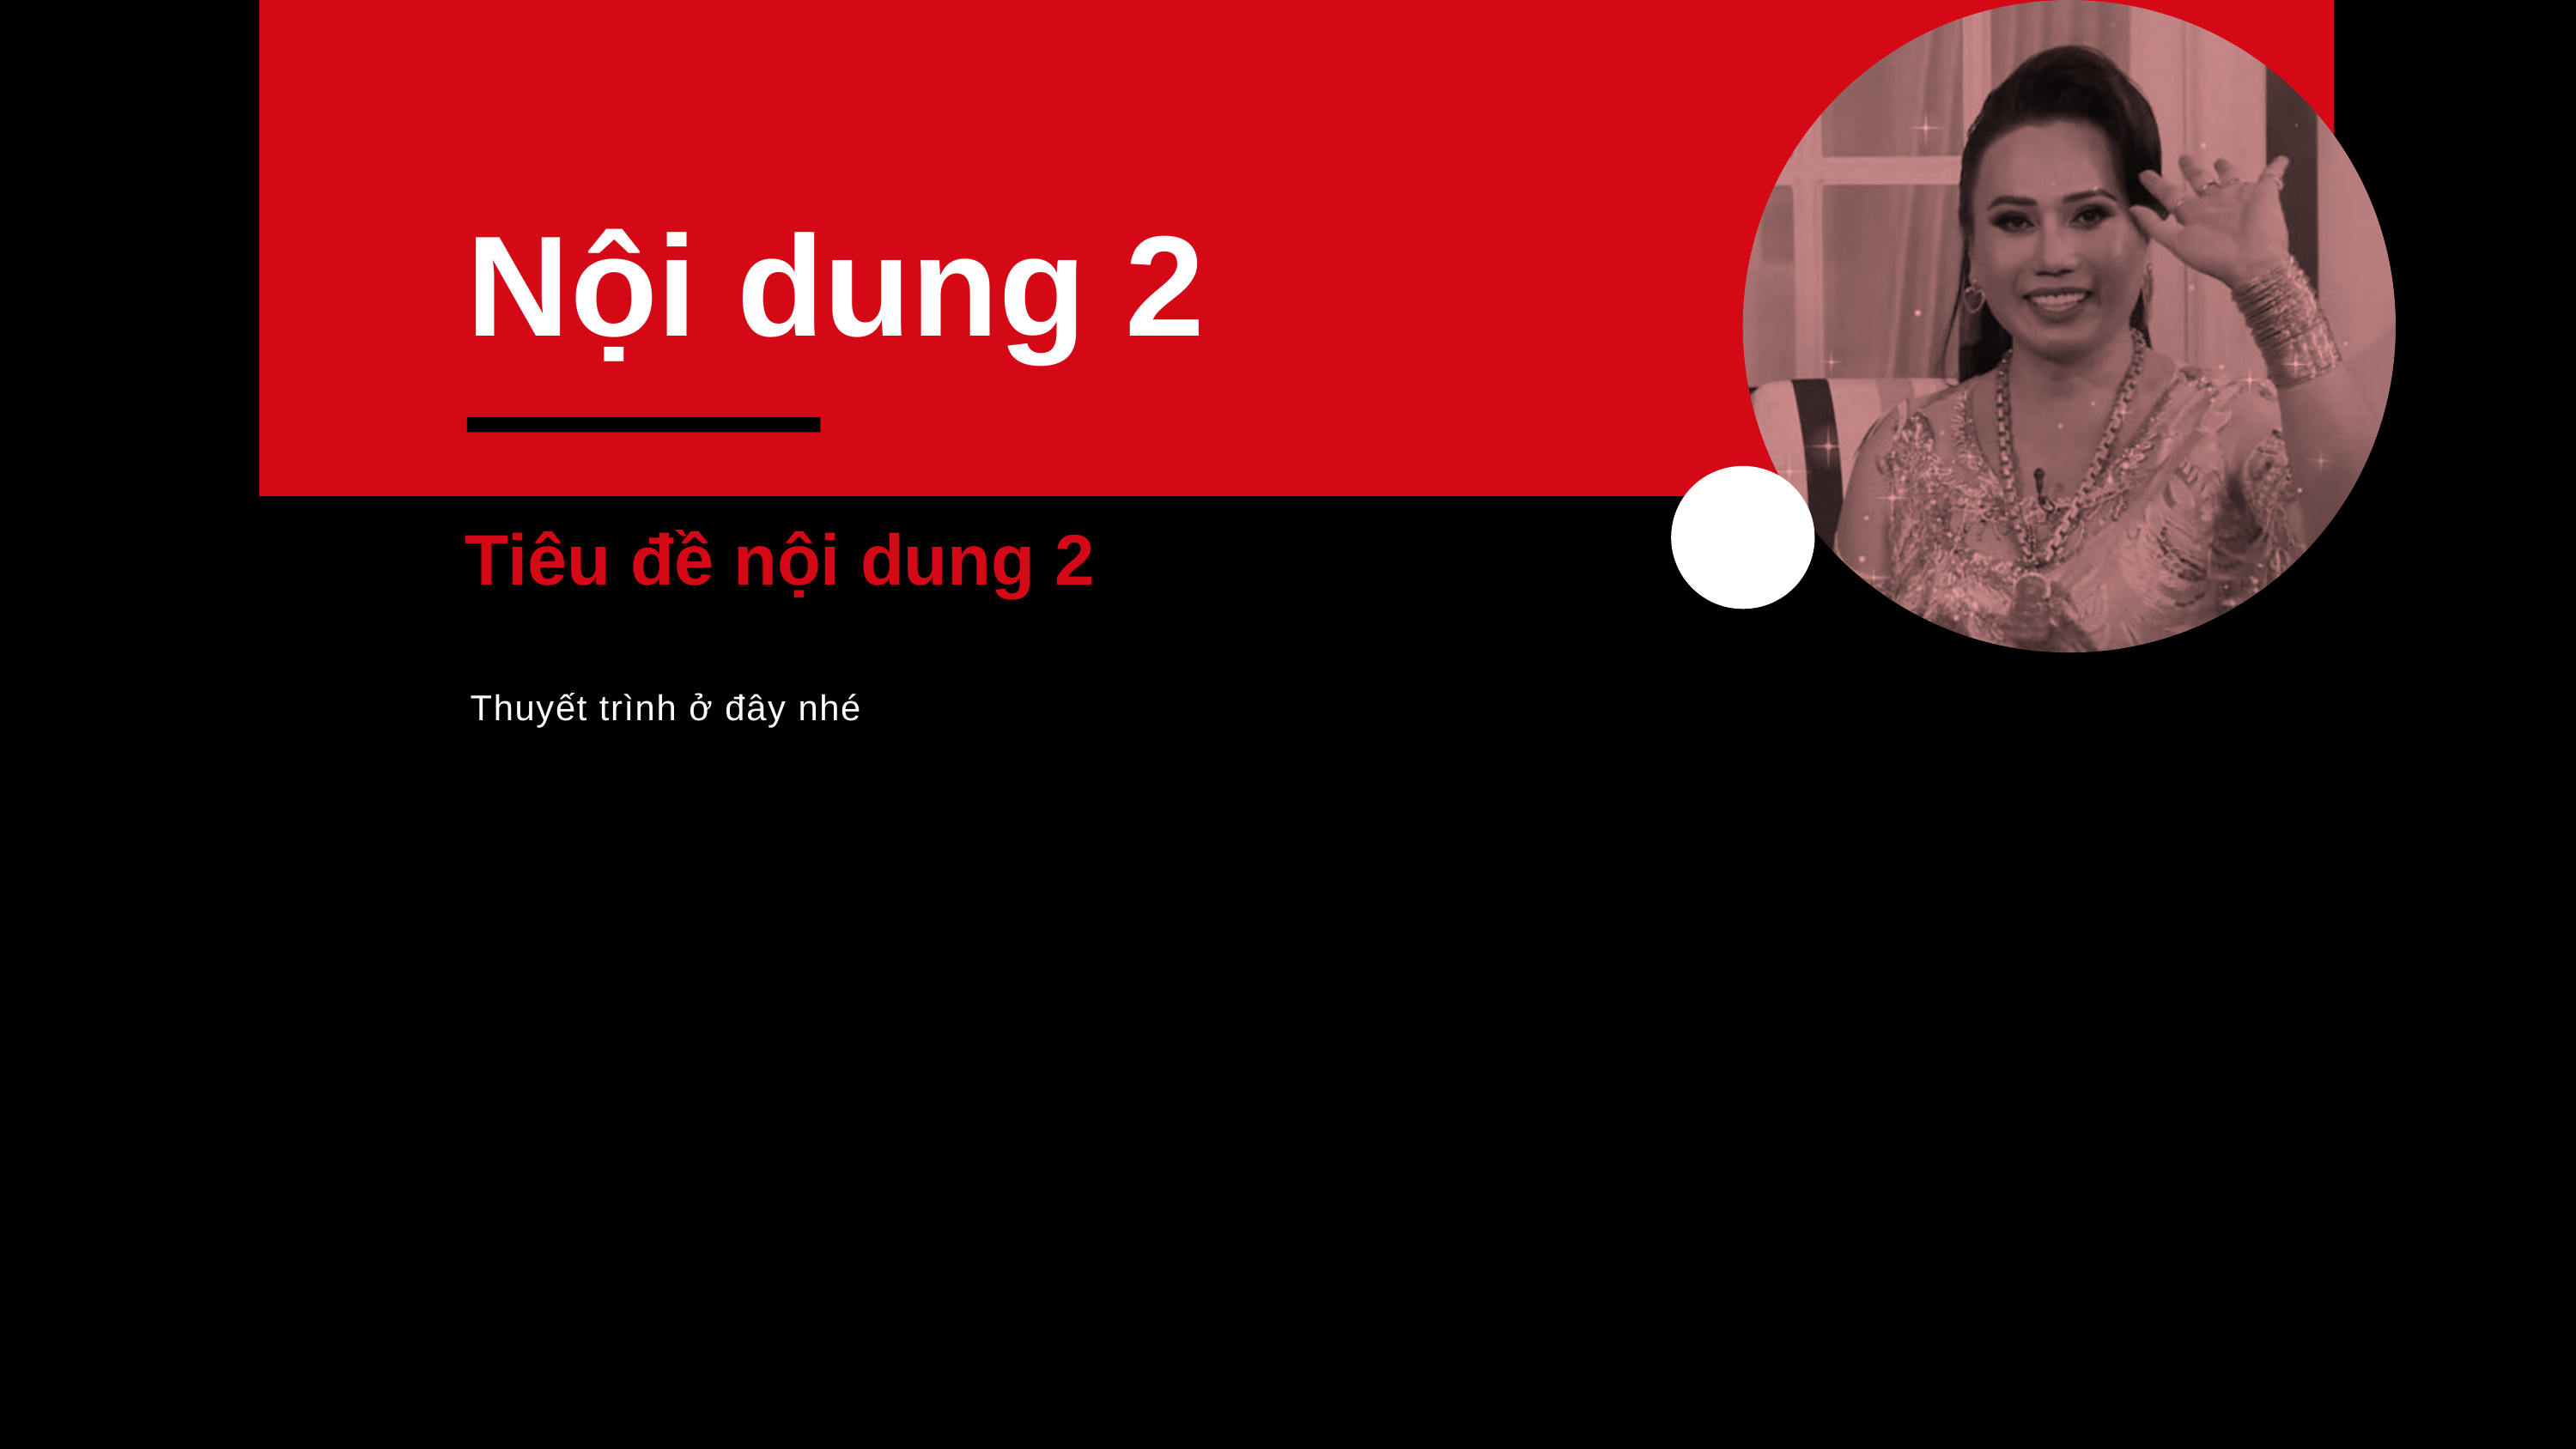

Nội dung 2

Tiêu đề nội dung 2
Thuyết trình ở đây nhé